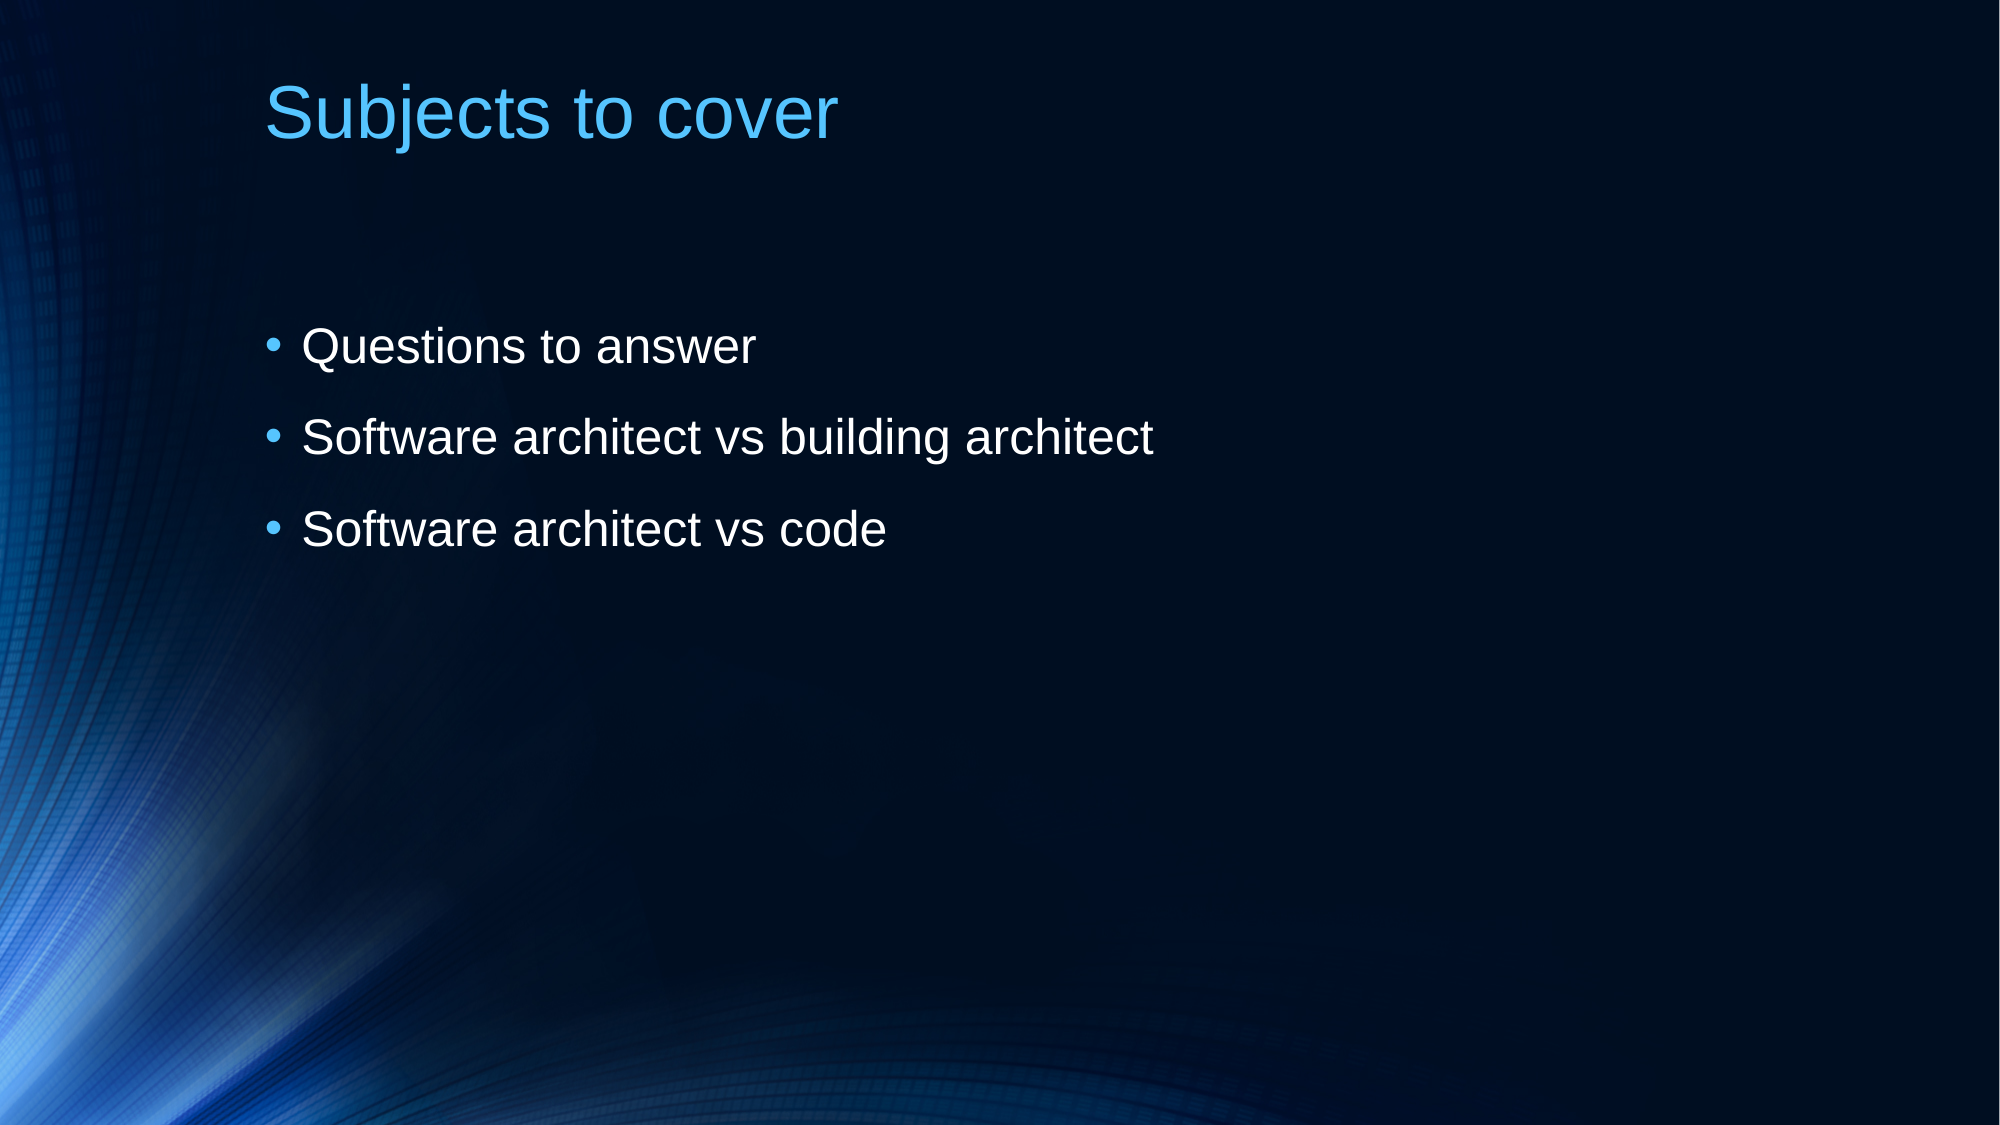

# Subjects to cover
Questions to answer
Software architect vs building architect
Software architect vs code